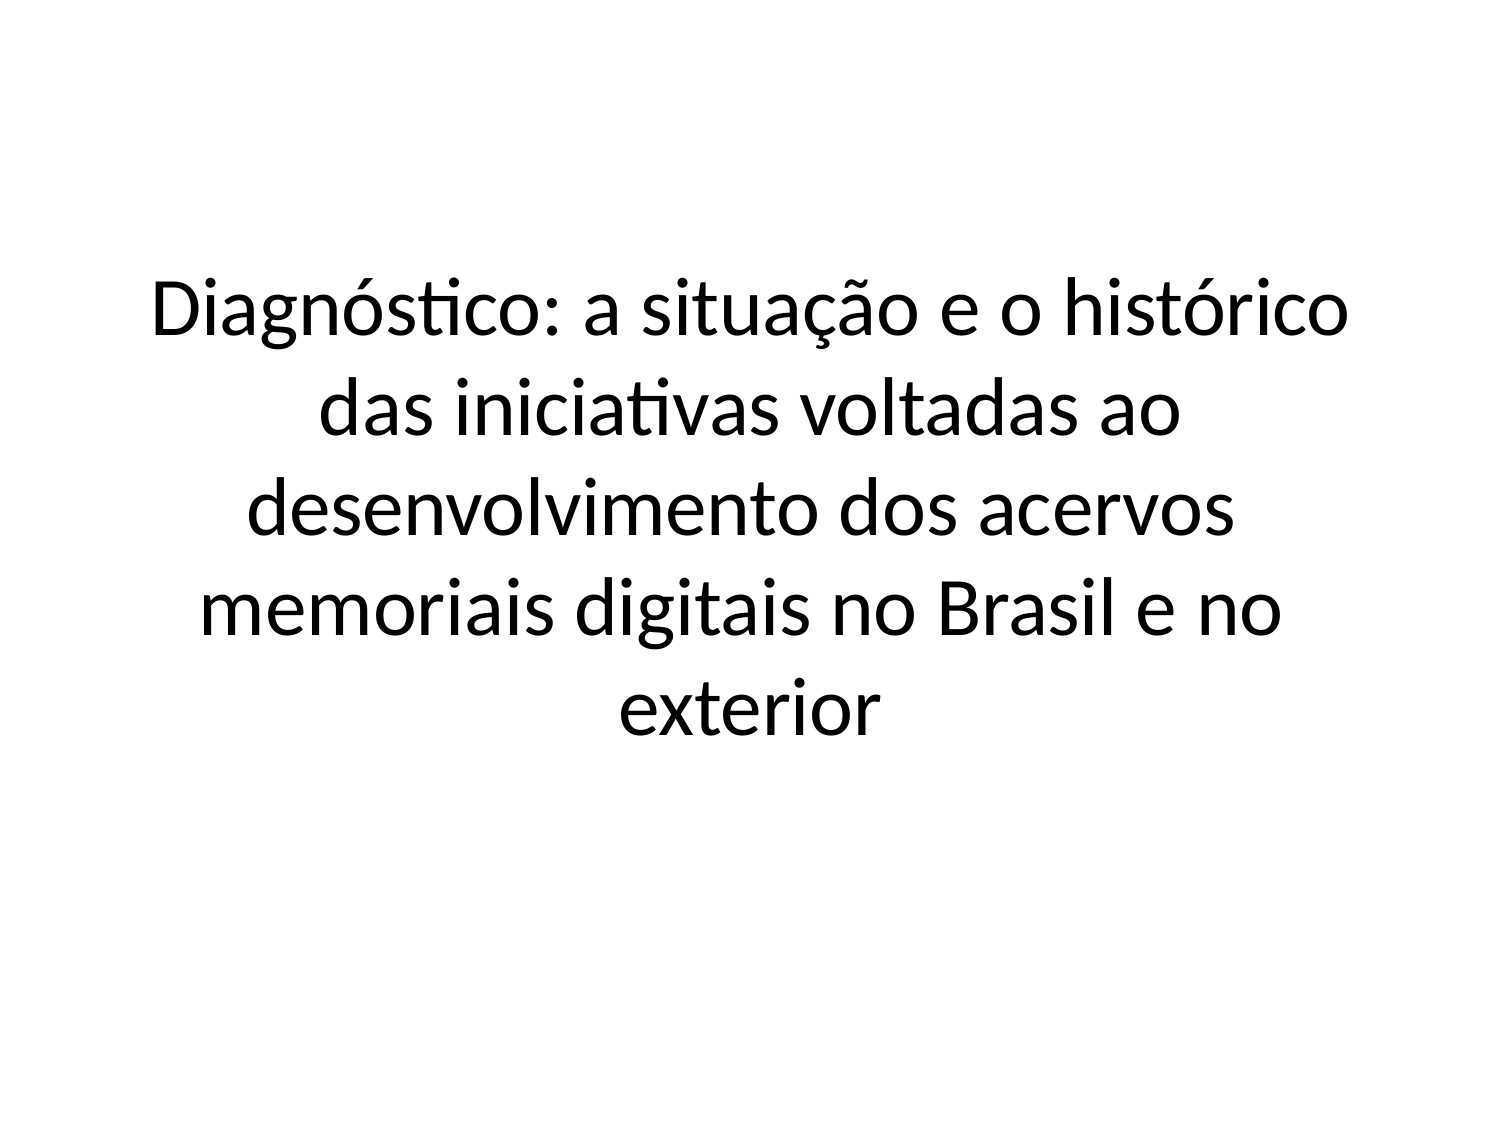

# Diagnóstico: a situação e o histórico  das iniciativas voltadas ao  desenvolvimento dos acervos  memoriais digitais no Brasil e no  exterior